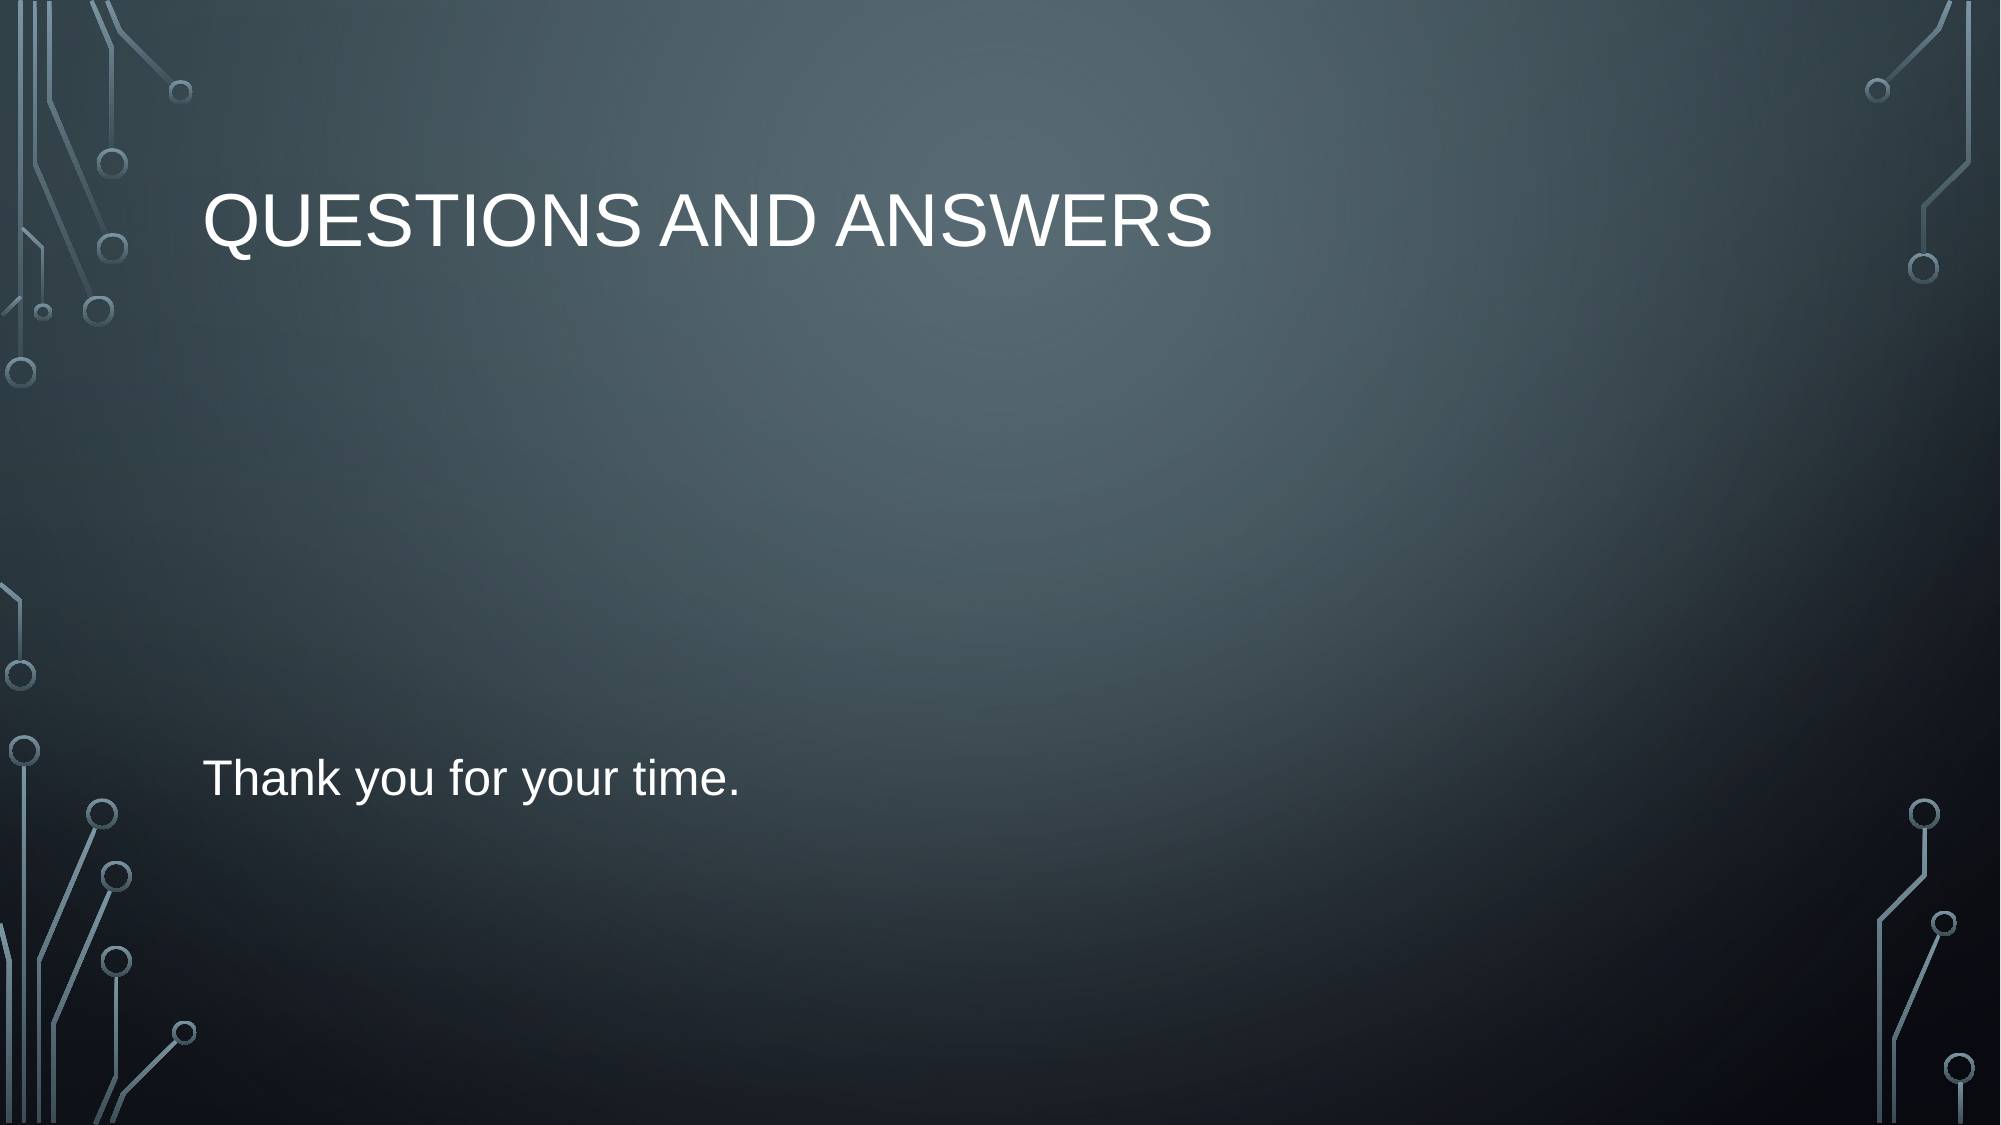

# Questions and answers
Thank you for your time.